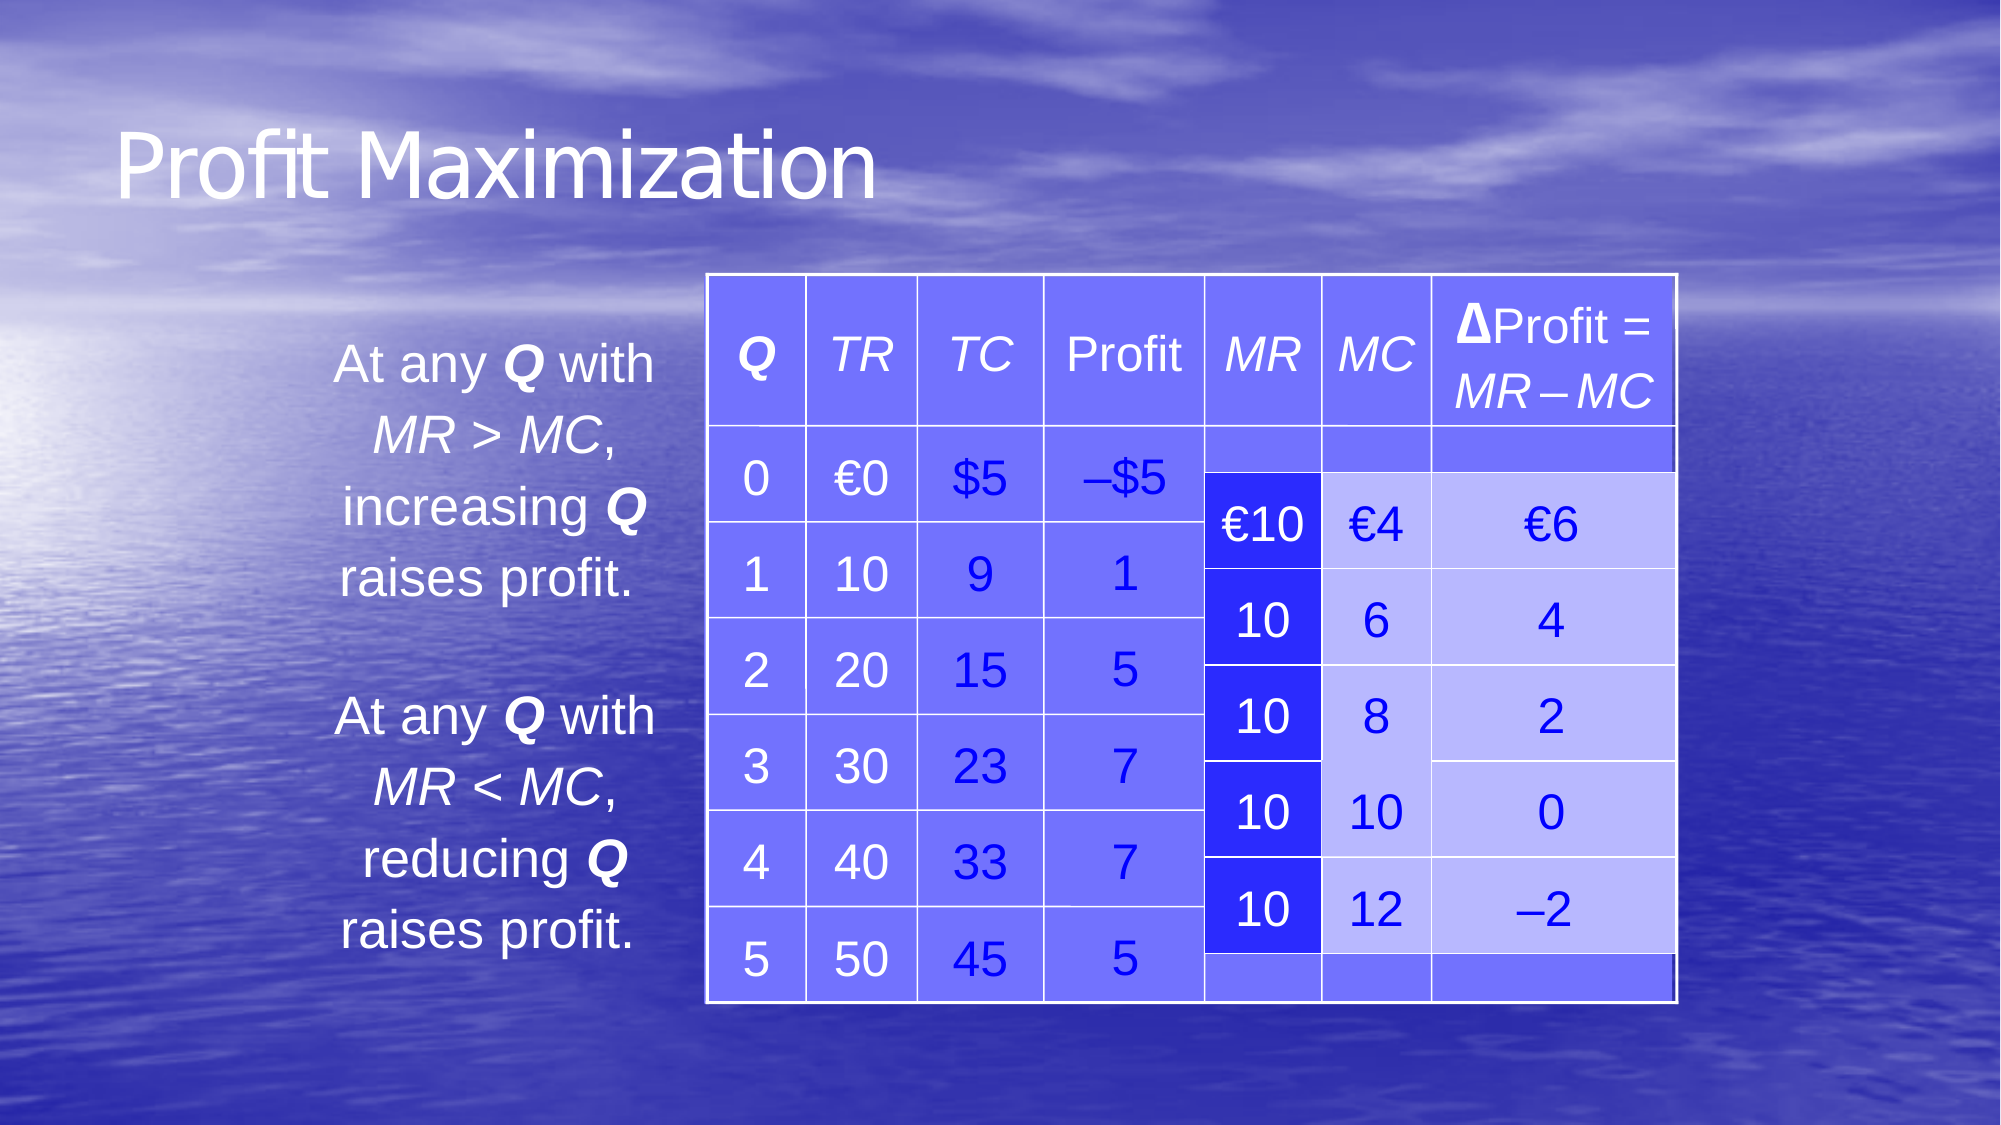

Profit Maximization
0

Q

TR

TC

Profit

MR
MC

∆Profit = MR – MC

At any Q with MR > MC,
increasing Q raises profit.
–$5
1
5
7
7
5

$5
9
15
23
33
45
0
€0

€10
€4
6
8
10
12
€6
4
2
0
–2

1

10

10

2
20

10

At any Q with MR < MC,
reducing Q raises profit.
3

30

10

4
40

10

5
50